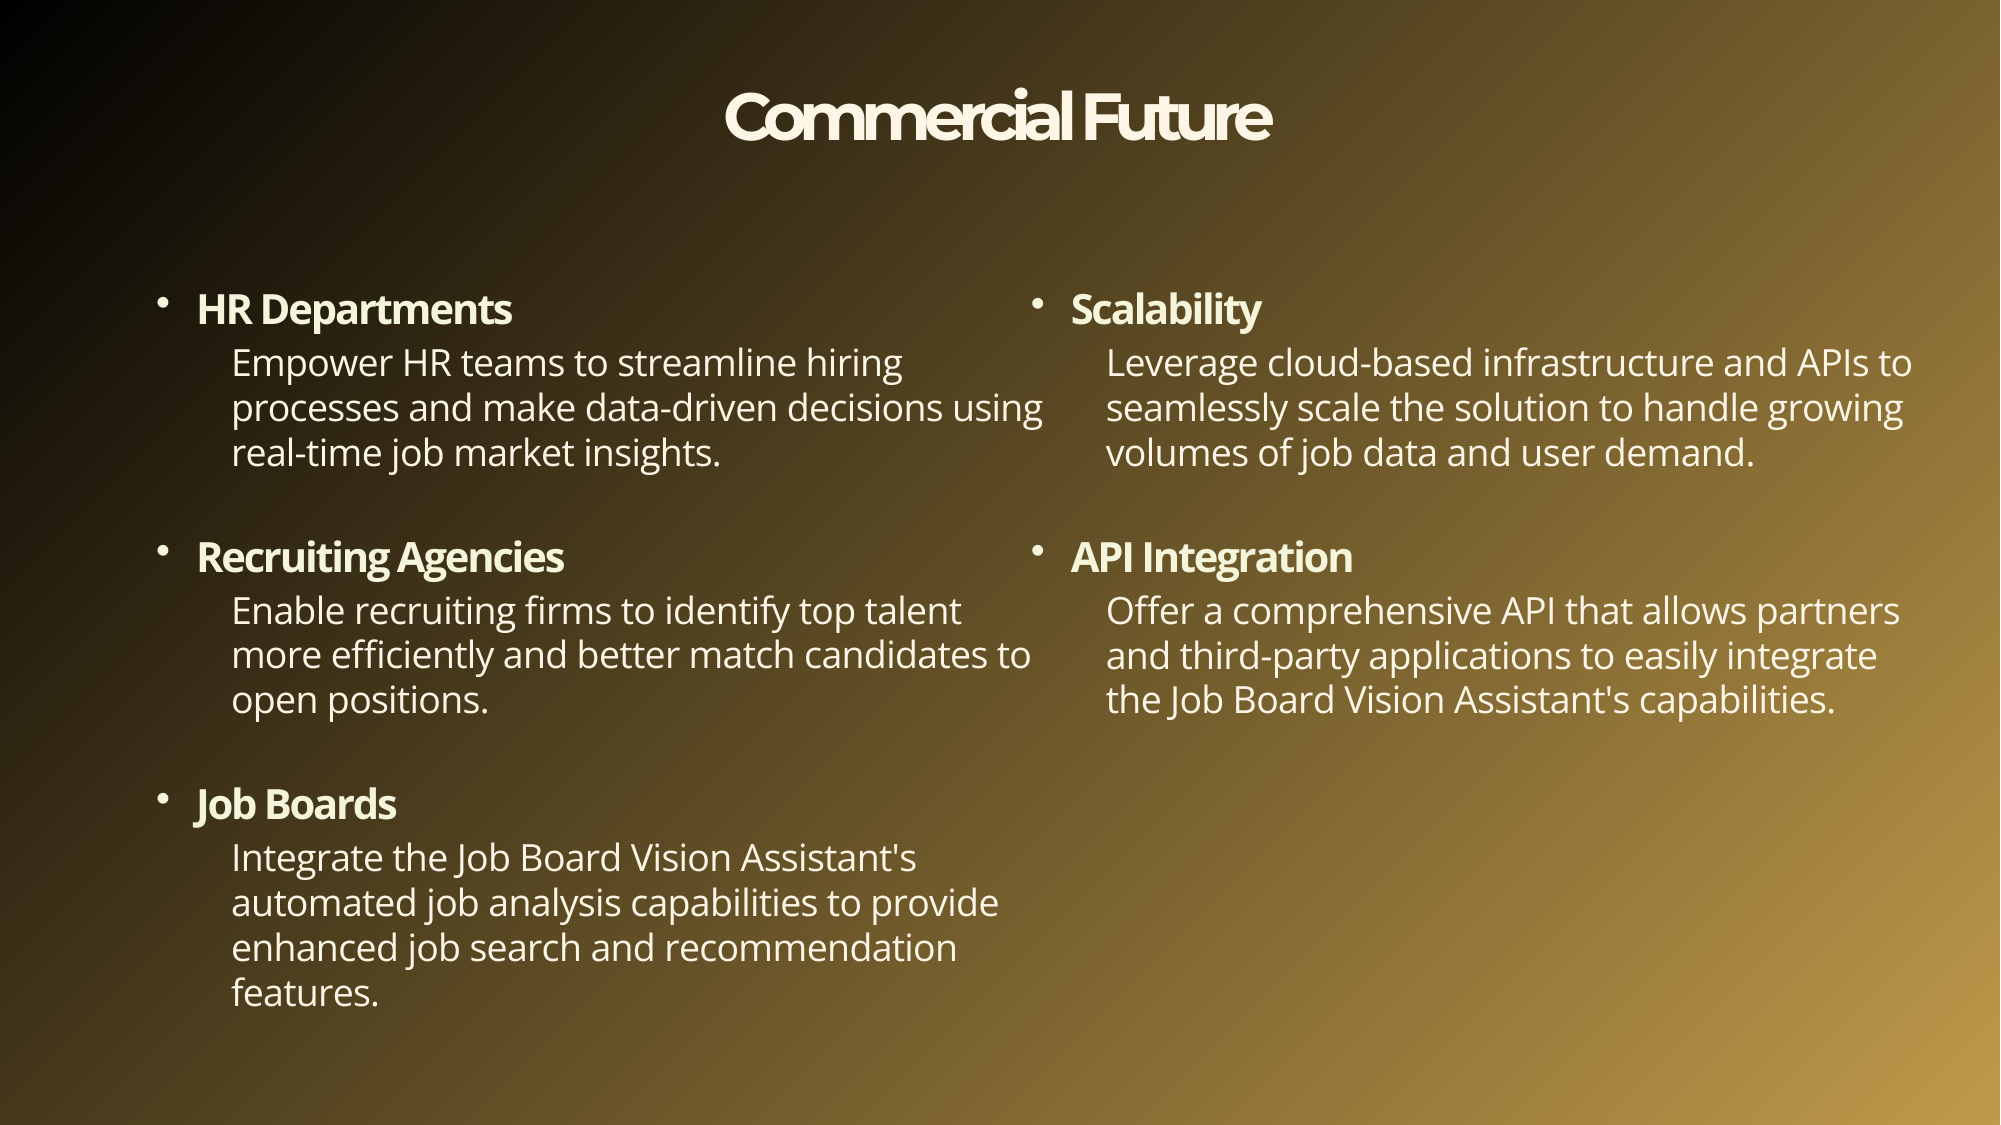

Commercial Future
HR Departments
Empower HR teams to streamline hiring processes and make data-driven decisions using real-time job market insights.
Recruiting Agencies
Enable recruiting firms to identify top talent more efficiently and better match candidates to open positions.
Job Boards
Integrate the Job Board Vision Assistant's automated job analysis capabilities to provide enhanced job search and recommendation features.
Scalability
Leverage cloud-based infrastructure and APIs to seamlessly scale the solution to handle growing volumes of job data and user demand.
API Integration
Offer a comprehensive API that allows partners and third-party applications to easily integrate the Job Board Vision Assistant's capabilities.